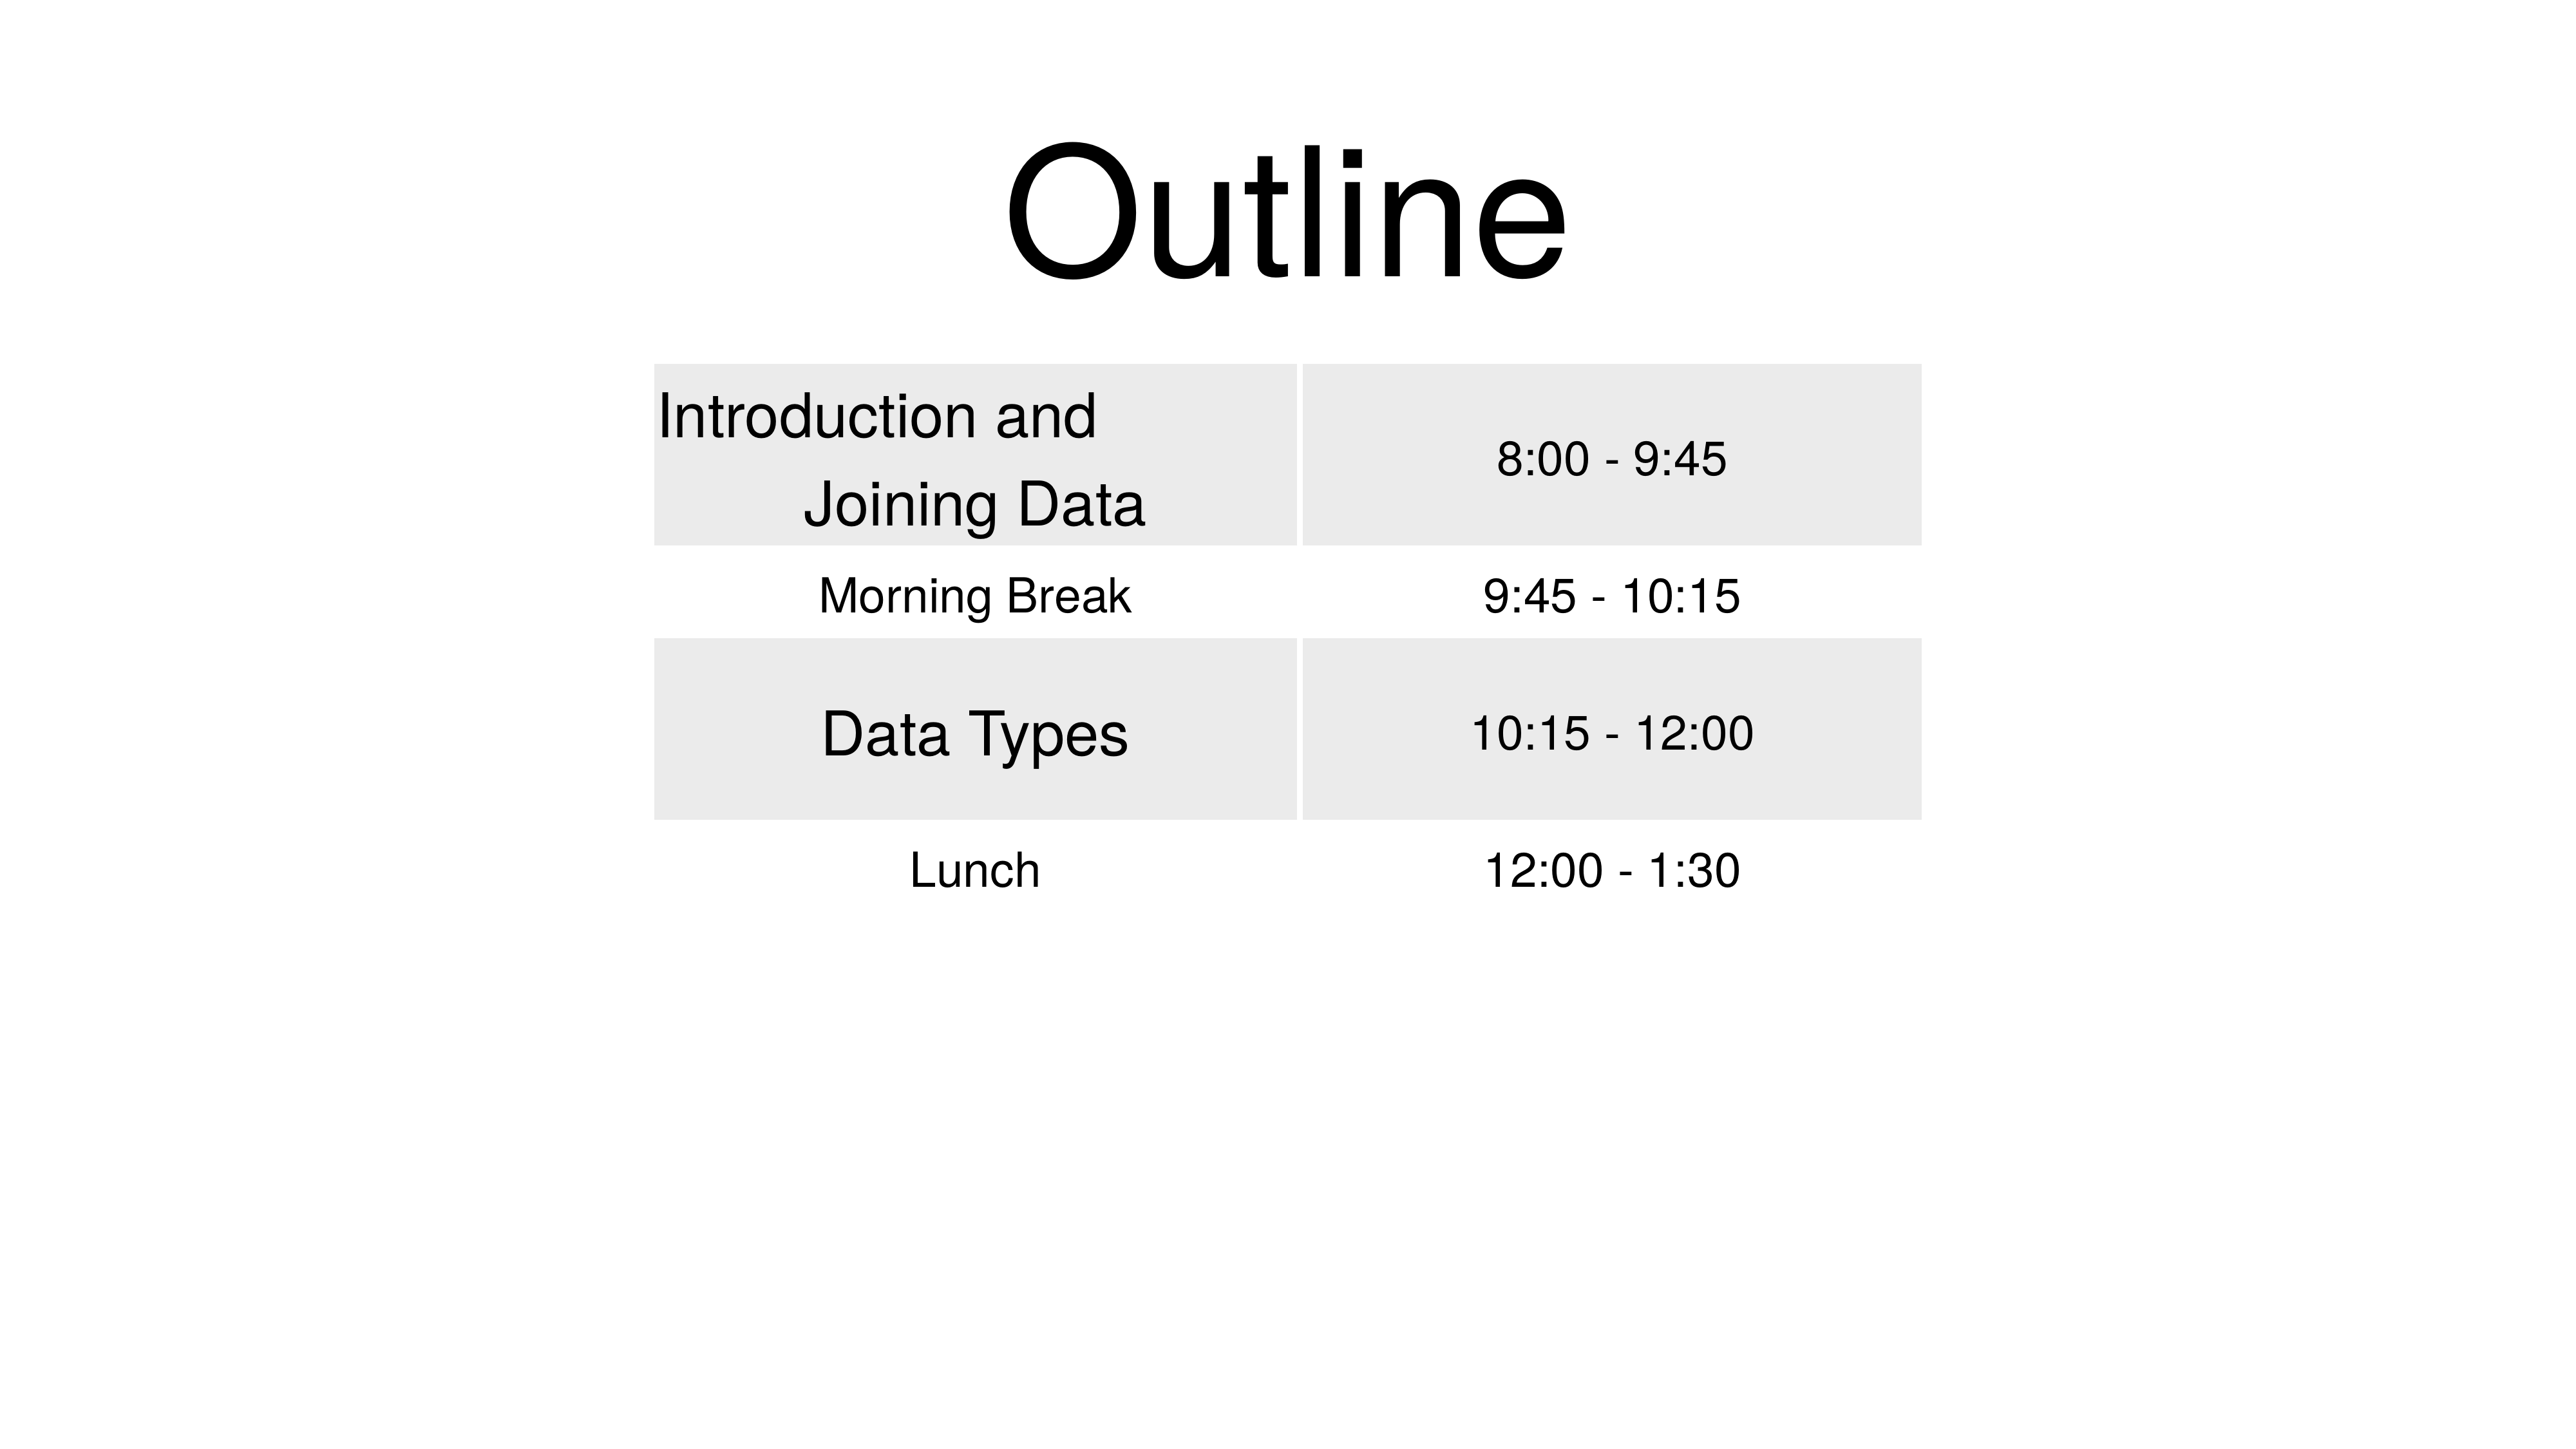

Outline
| Introduction and Joining Data | 8:00 - 9:45 |
| --- | --- |
| Morning Break | 9:45 - 10:15 |
| Data Types | 10:15 - 12:00 |
| Lunch | 12:00 - 1:30 |
| Model Data | 1:30 - 3:15 |
| Afternoon Break | 3:15 - 3:45 |
| Reproducible Reporting | 3:45 - 5:30 |